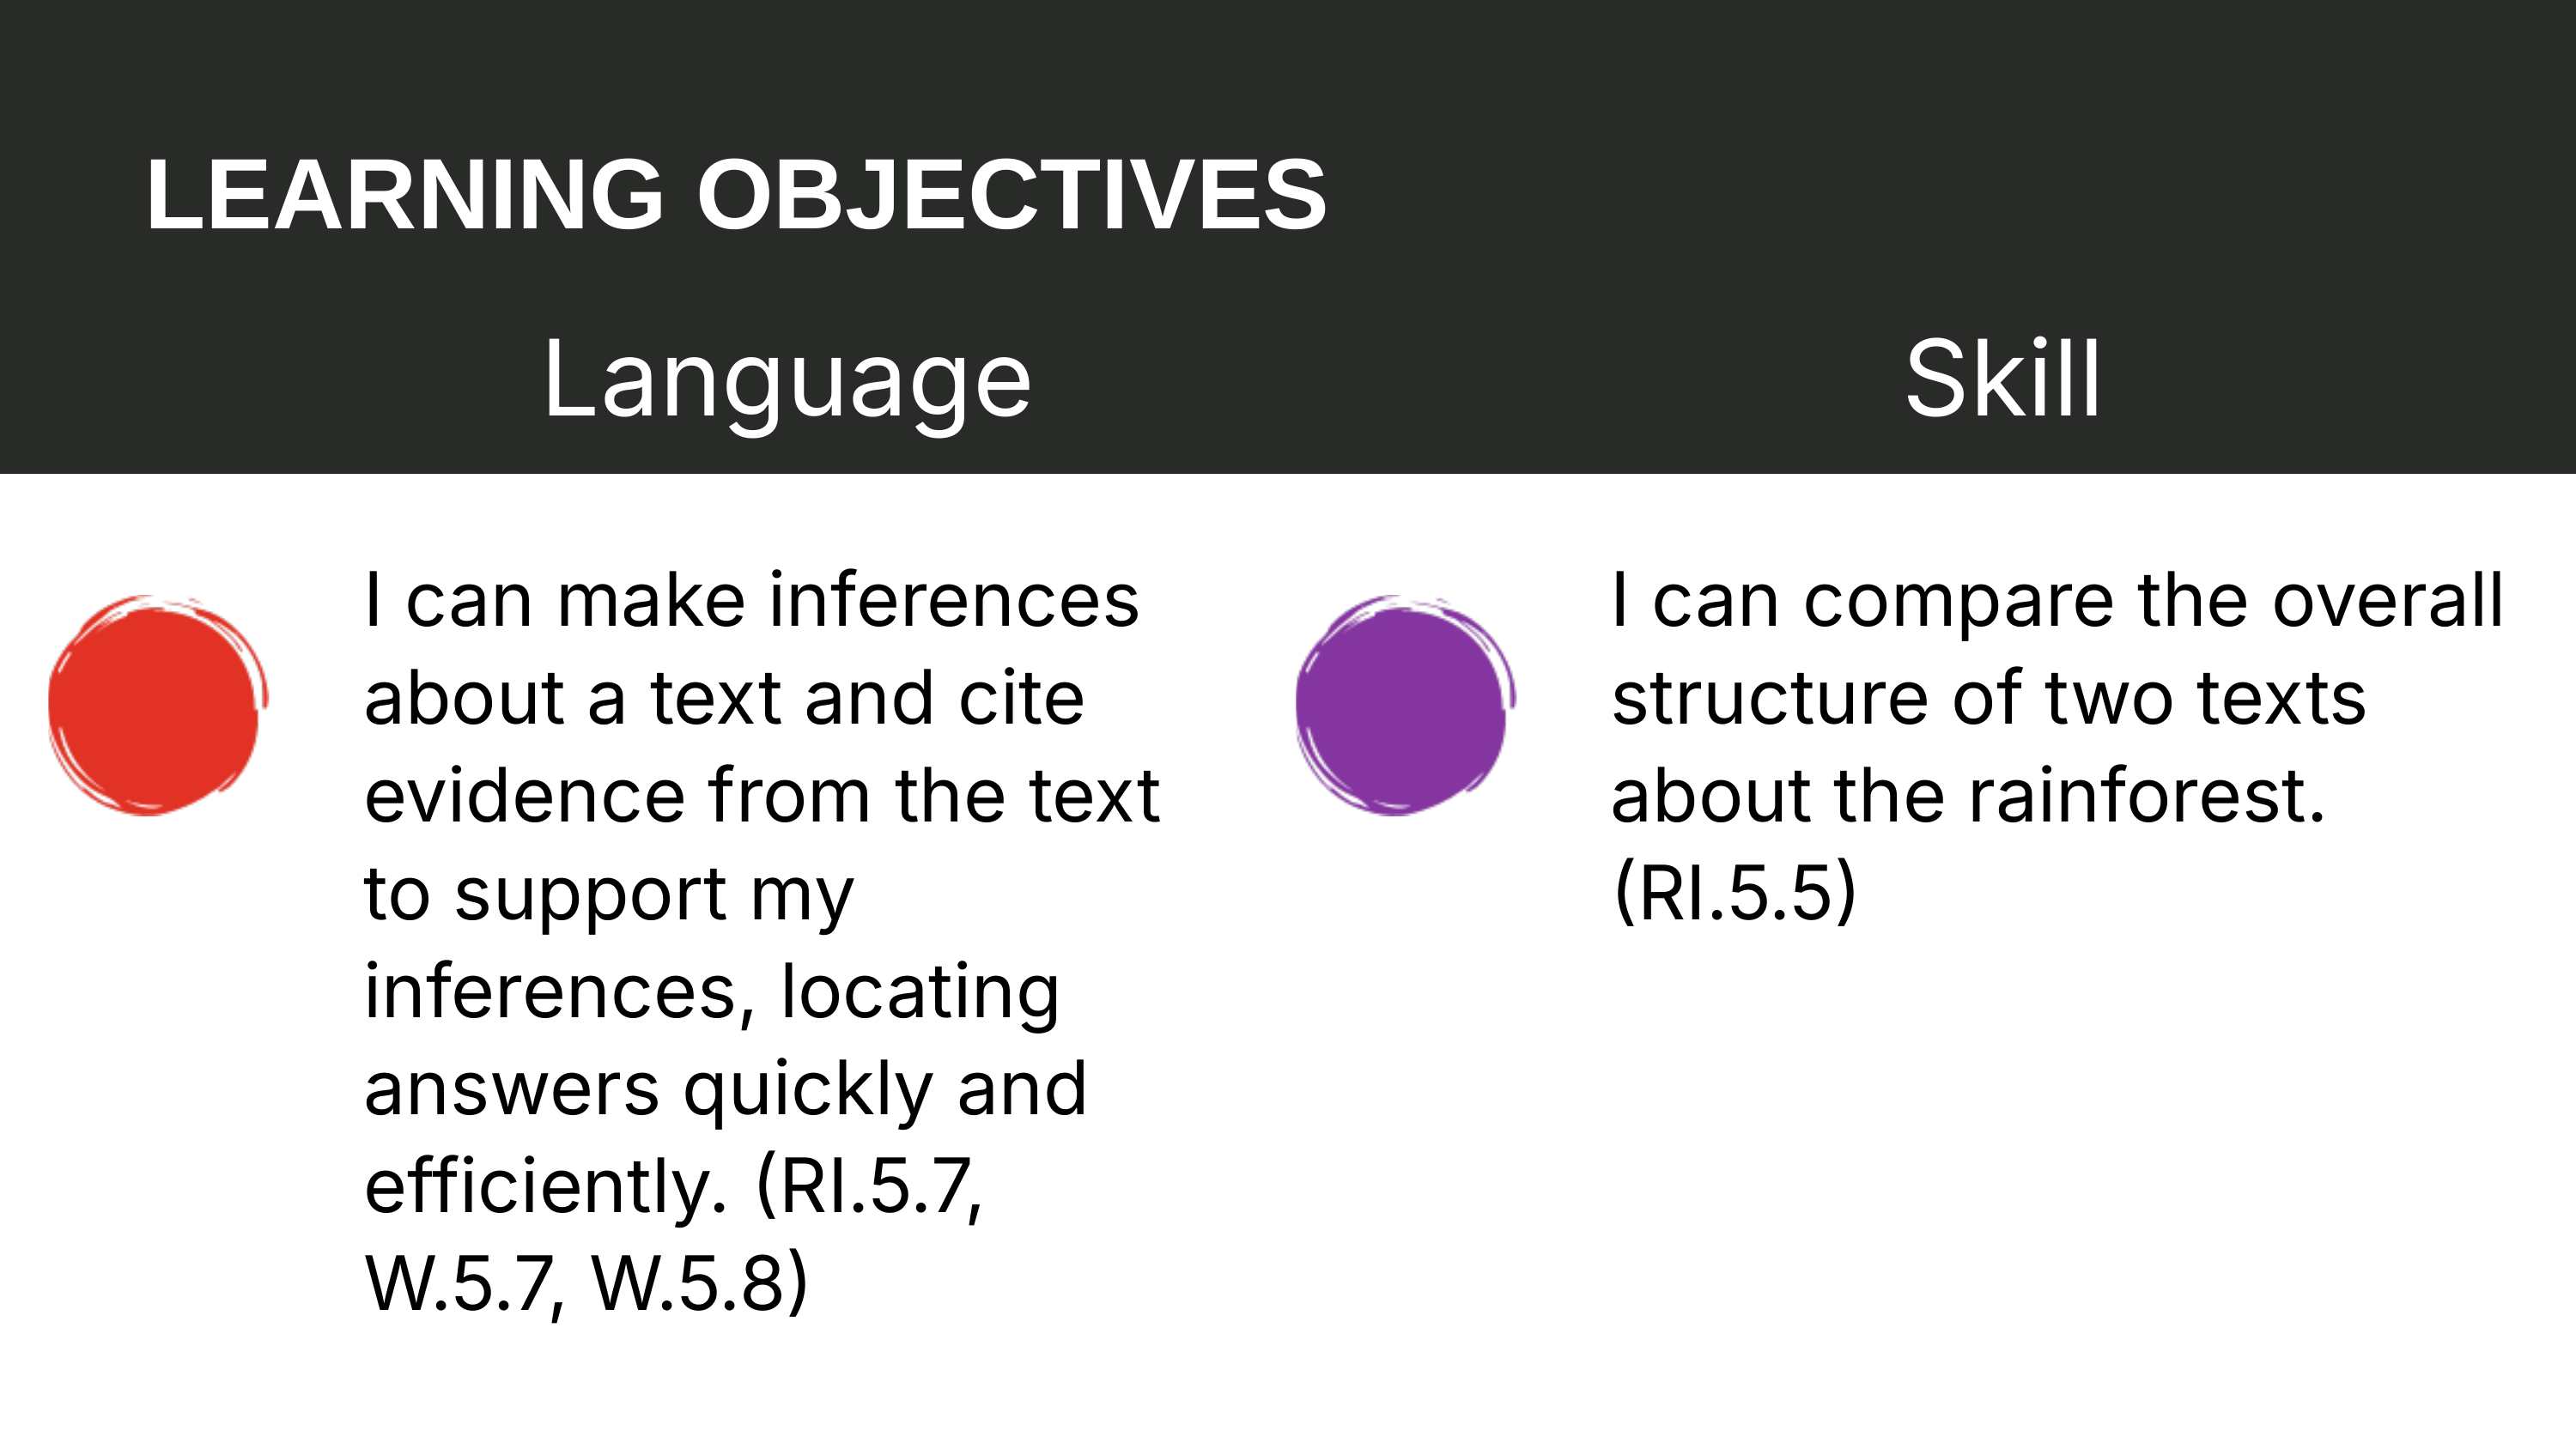

LEARNING OBJECTIVES
Language
Skill
I can make inferences about a text and cite evidence from the text to support my inferences, locating answers quickly and efficiently. (RI.5.7, W.5.7, W.5.8)

I can compare the overall structure of two texts about the rainforest. (RI.5.5)